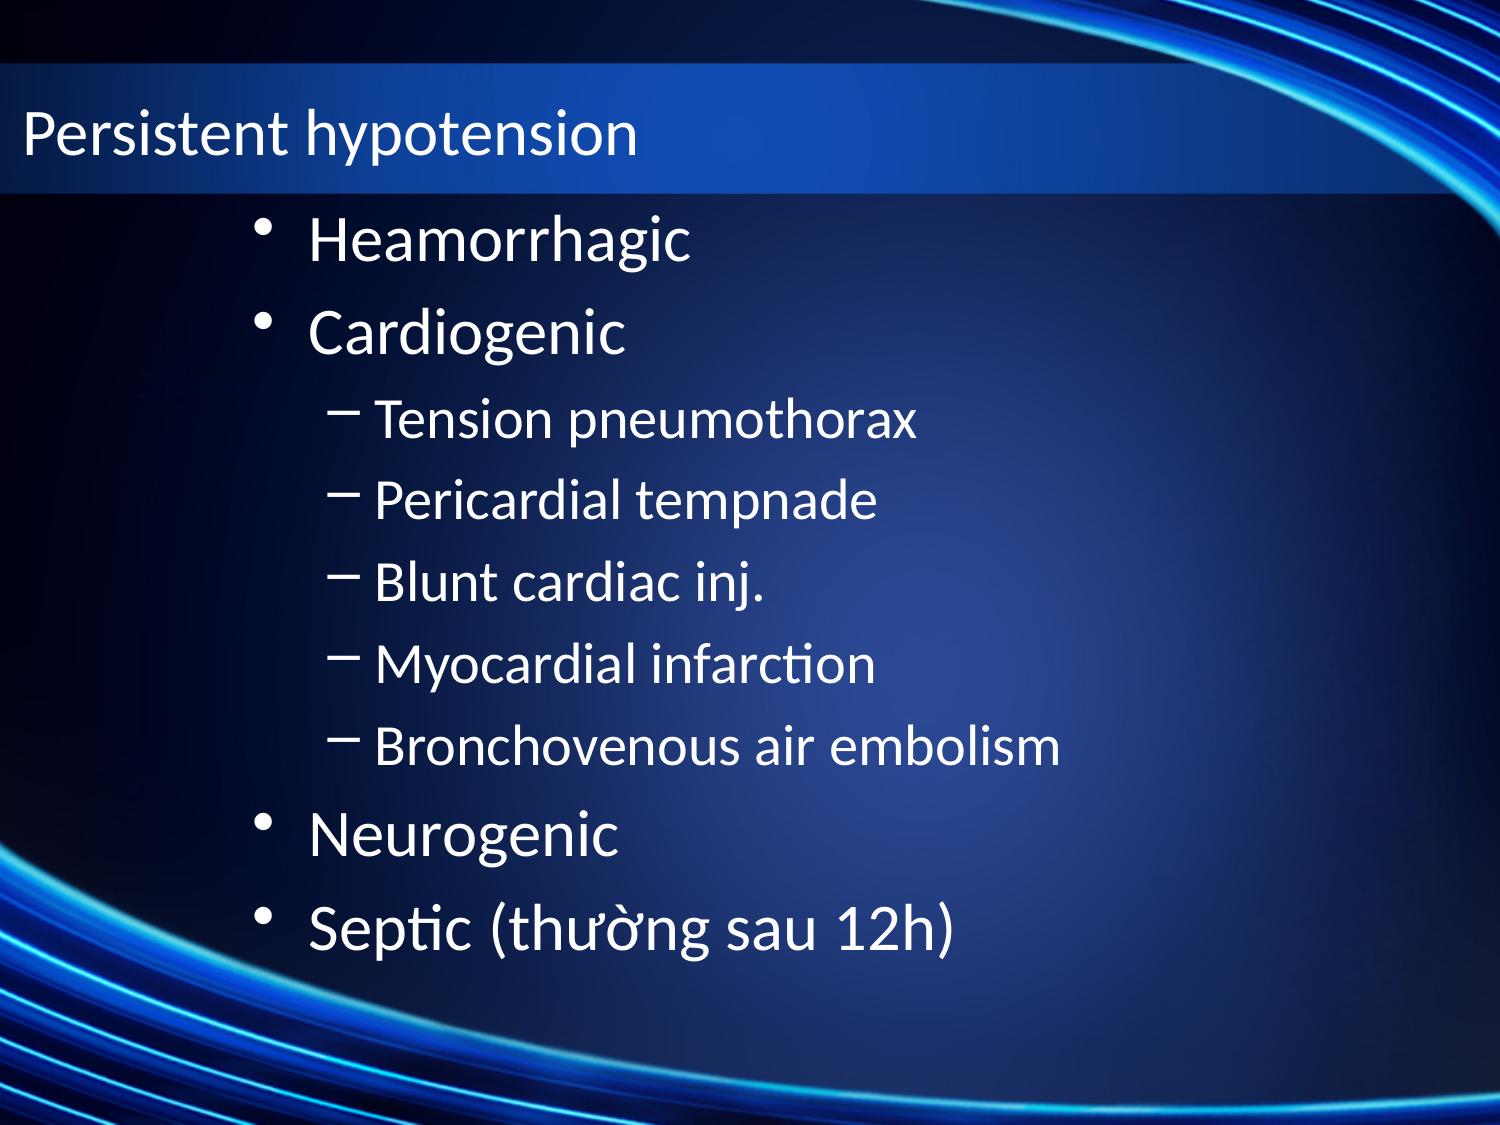

# Persistent hypotension
Heamorrhagic
Cardiogenic
Tension pneumothorax
Pericardial tempnade
Blunt cardiac inj.
Myocardial infarction
Bronchovenous air embolism
Neurogenic
Septic (thường sau 12h)